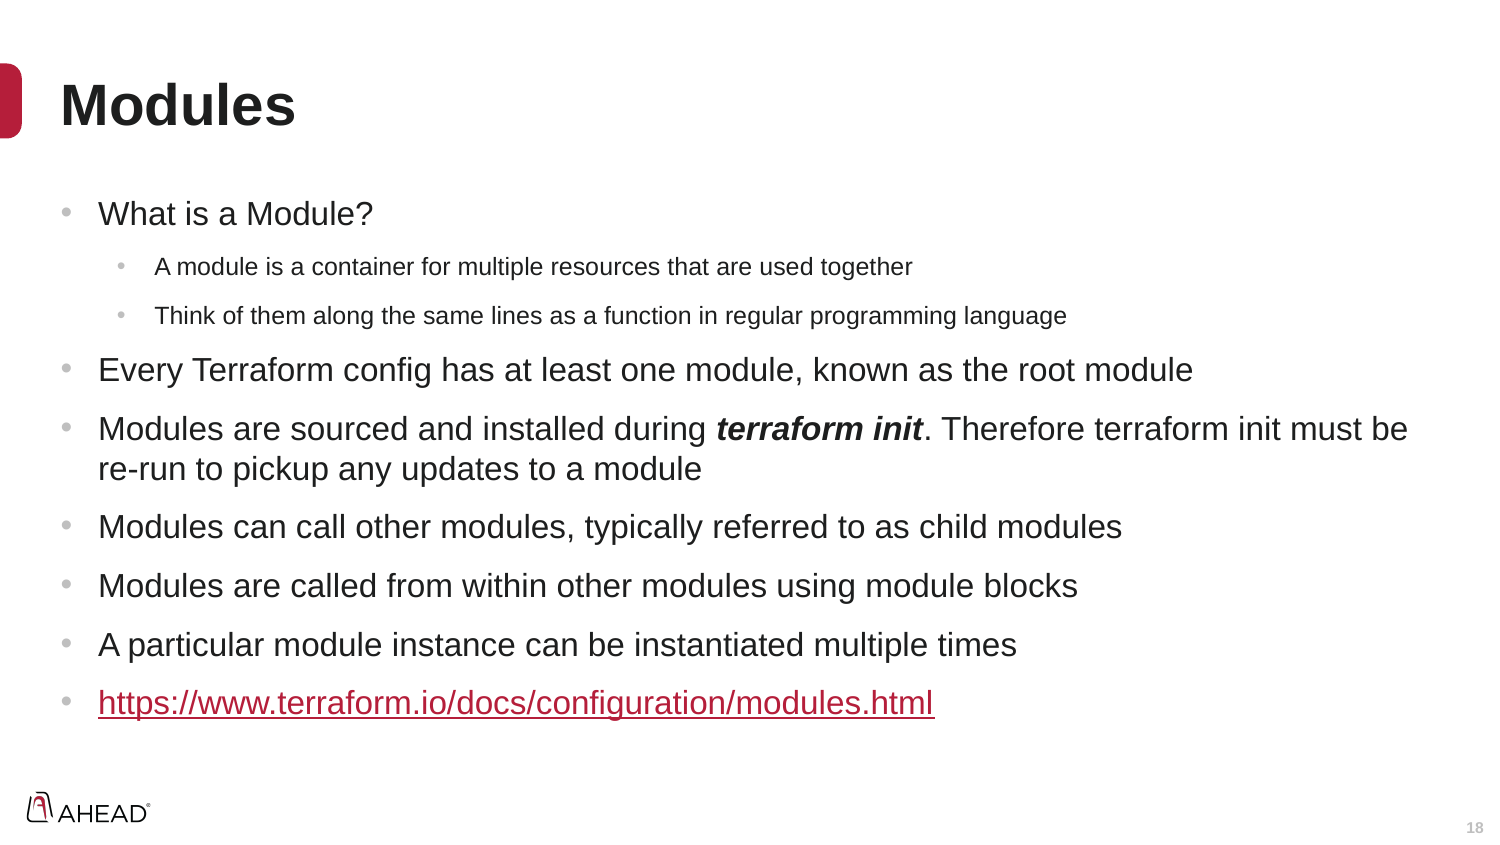

# Modules
What is a Module?
A module is a container for multiple resources that are used together
Think of them along the same lines as a function in regular programming language
Every Terraform config has at least one module, known as the root module
Modules are sourced and installed during terraform init. Therefore terraform init must be re-run to pickup any updates to a module
Modules can call other modules, typically referred to as child modules
Modules are called from within other modules using module blocks
A particular module instance can be instantiated multiple times
https://www.terraform.io/docs/configuration/modules.html